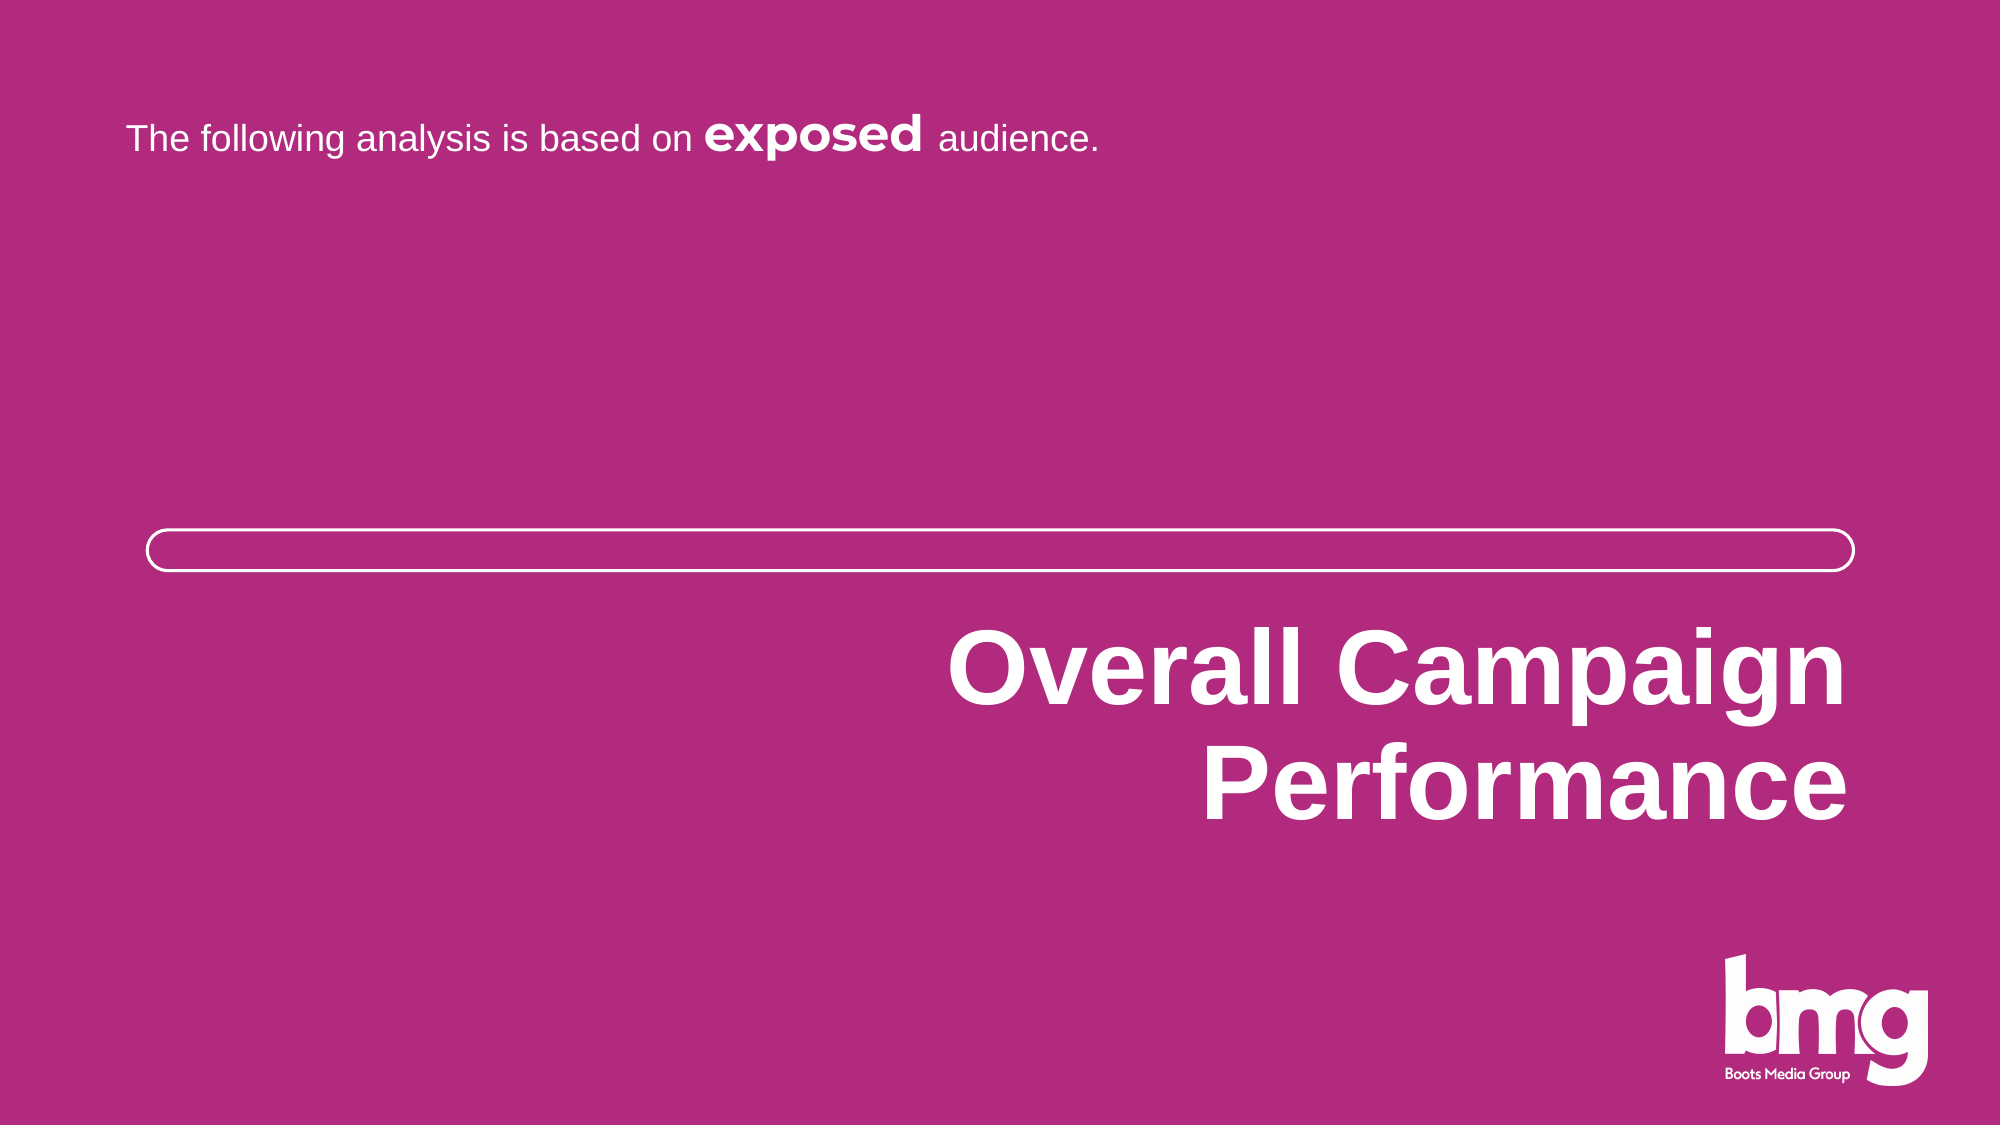

The following analysis is based on exposed audience.
# Overall Campaign Performance